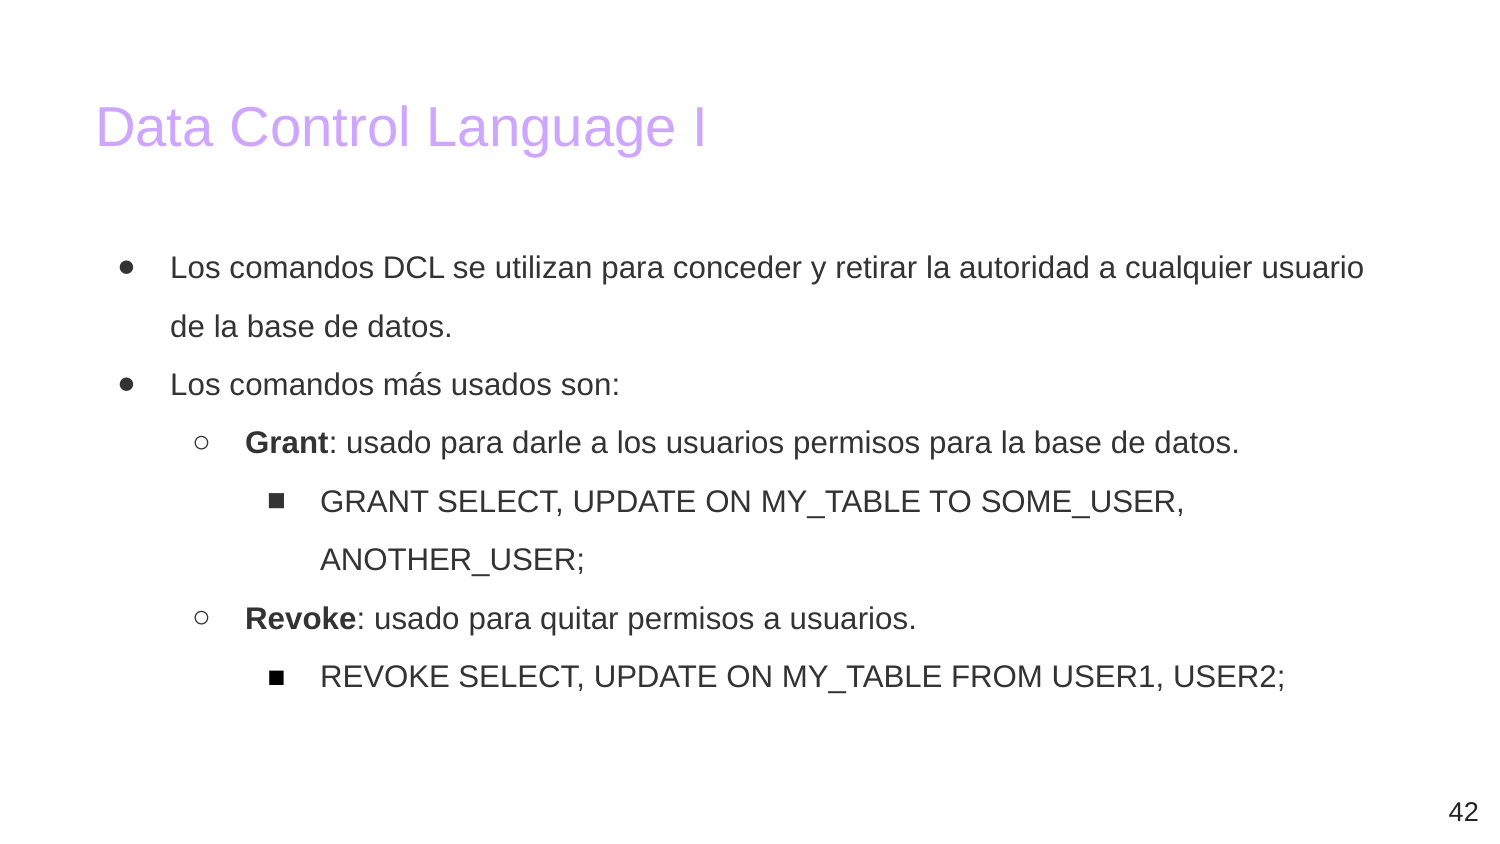

# Data Control Language I
Los comandos DCL se utilizan para conceder y retirar la autoridad a cualquier usuario de la base de datos.
Los comandos más usados son:
Grant: usado para darle a los usuarios permisos para la base de datos.
GRANT SELECT, UPDATE ON MY_TABLE TO SOME_USER, ANOTHER_USER;
Revoke: usado para quitar permisos a usuarios.
REVOKE SELECT, UPDATE ON MY_TABLE FROM USER1, USER2;

42